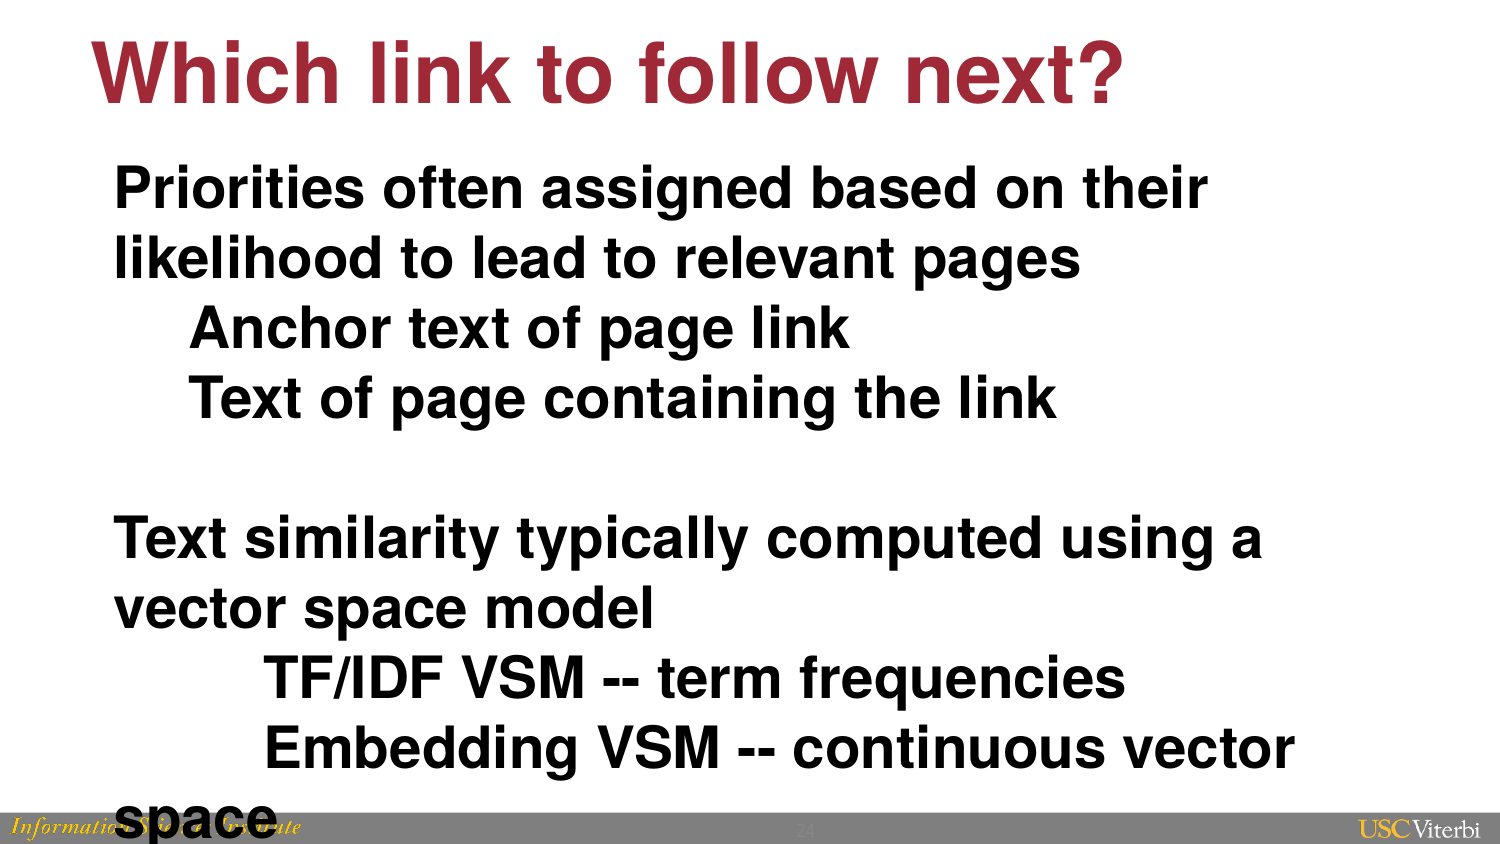

# Which link to follow next?
Priorities often assigned based on their likelihood to lead to relevant pages
Anchor text of page link
Text of page containing the link

Text similarity typically computed using a vector space model
	TF/IDF VSM -- term frequencies
	Embedding VSM -- continuous vector space
24